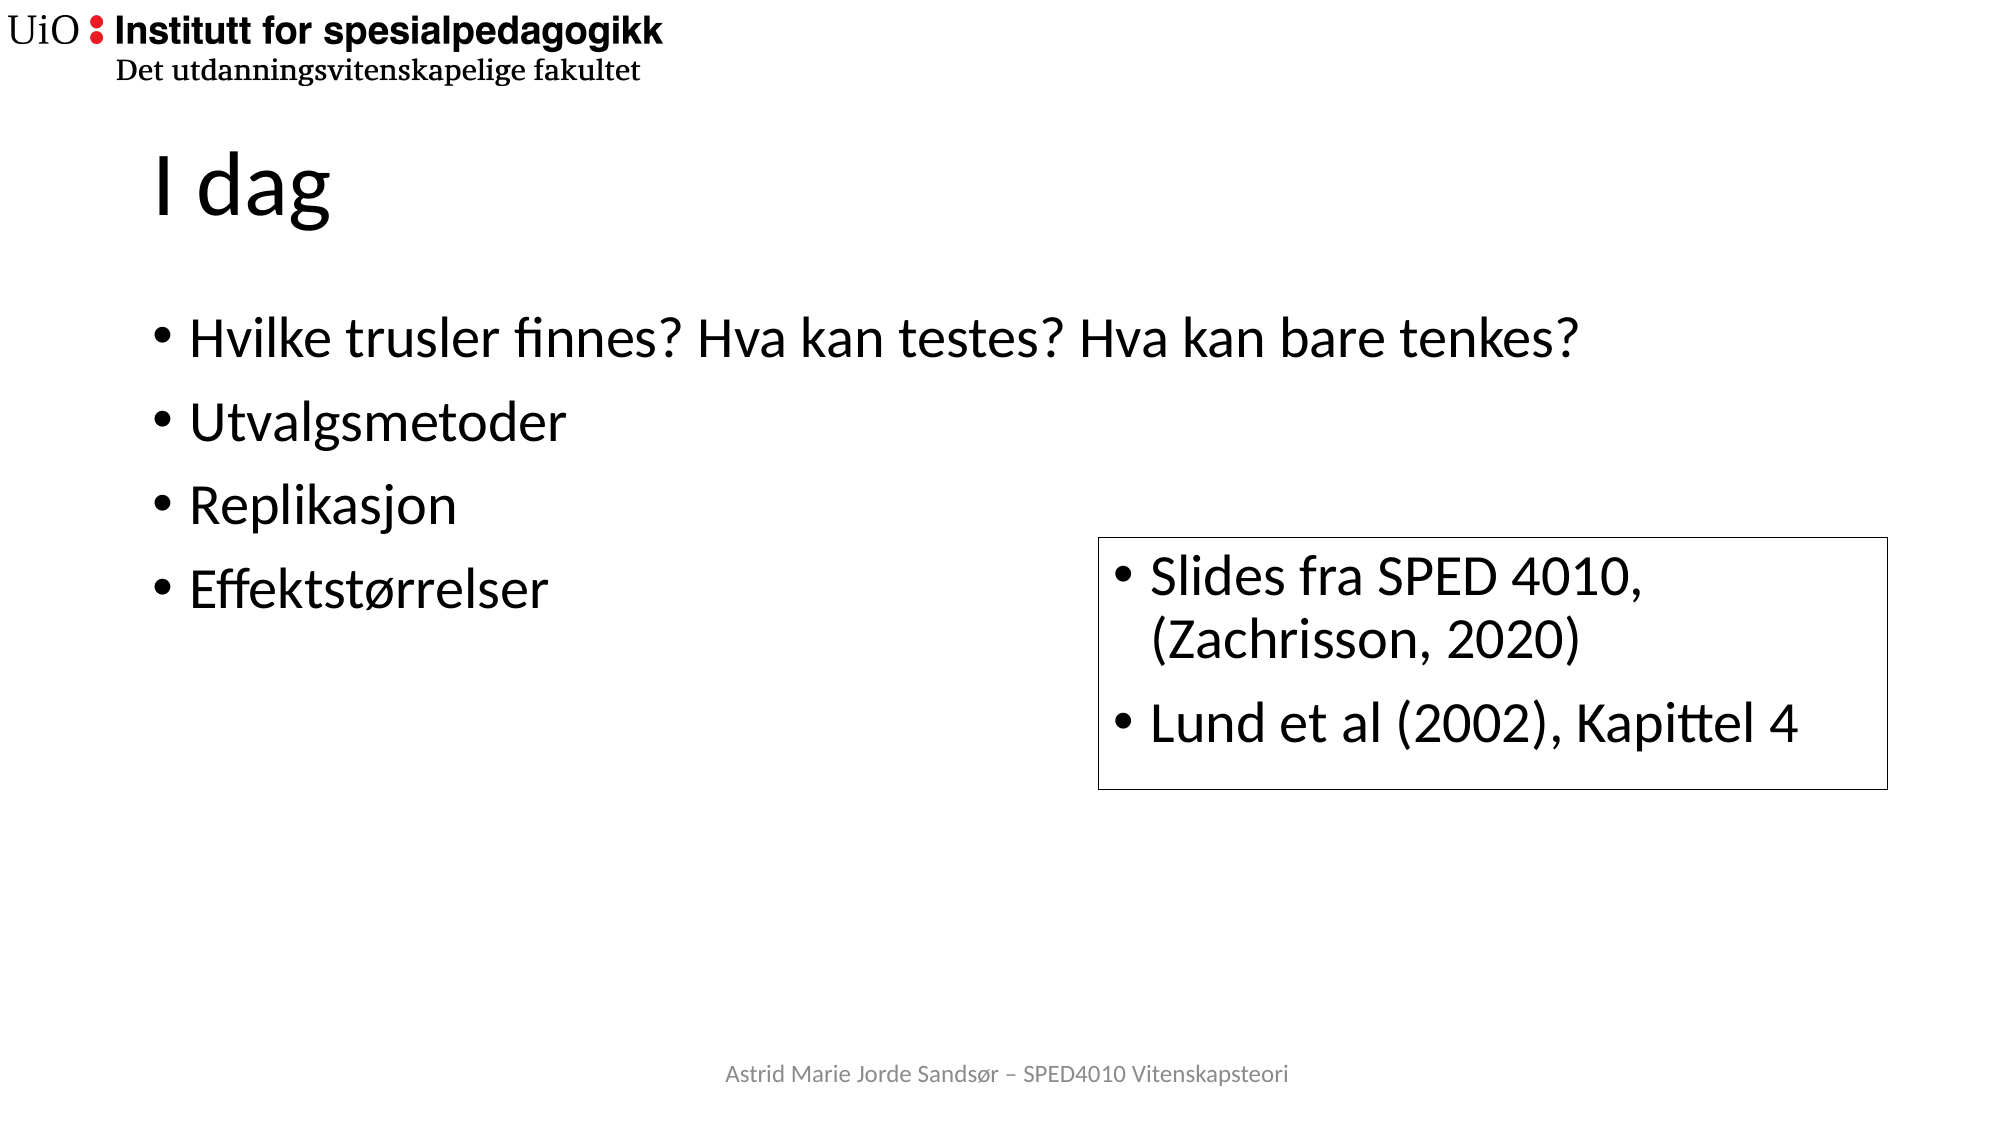

# I dag
Hvilke trusler finnes? Hva kan testes? Hva kan bare tenkes?
Utvalgsmetoder
Replikasjon
Effektstørrelser
Slides fra SPED 4010, (Zachrisson, 2020)
Lund et al (2002), Kapittel 4
Astrid Marie Jorde Sandsør – SPED4010 Vitenskapsteori